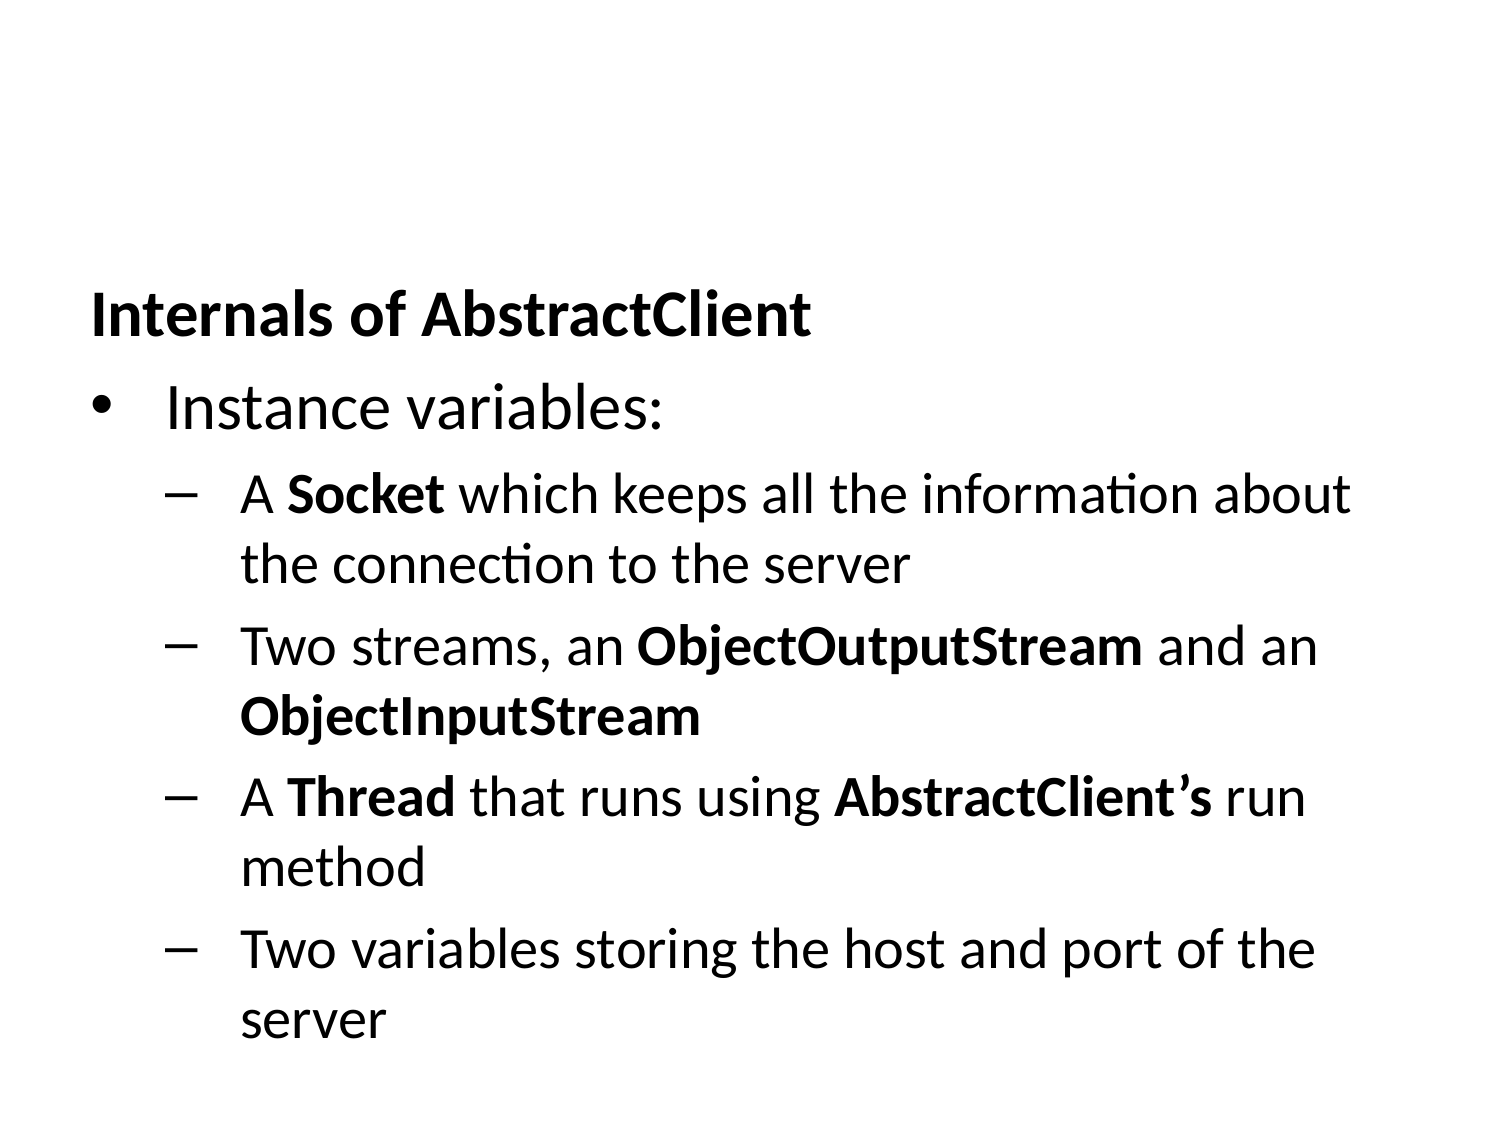

Internals of AbstractClient
Instance variables:
A Socket which keeps all the information about the connection to the server
Two streams, an ObjectOutputStream and an ObjectInputStream
A Thread that runs using AbstractClient’s run method
Two variables storing the host and port of the server